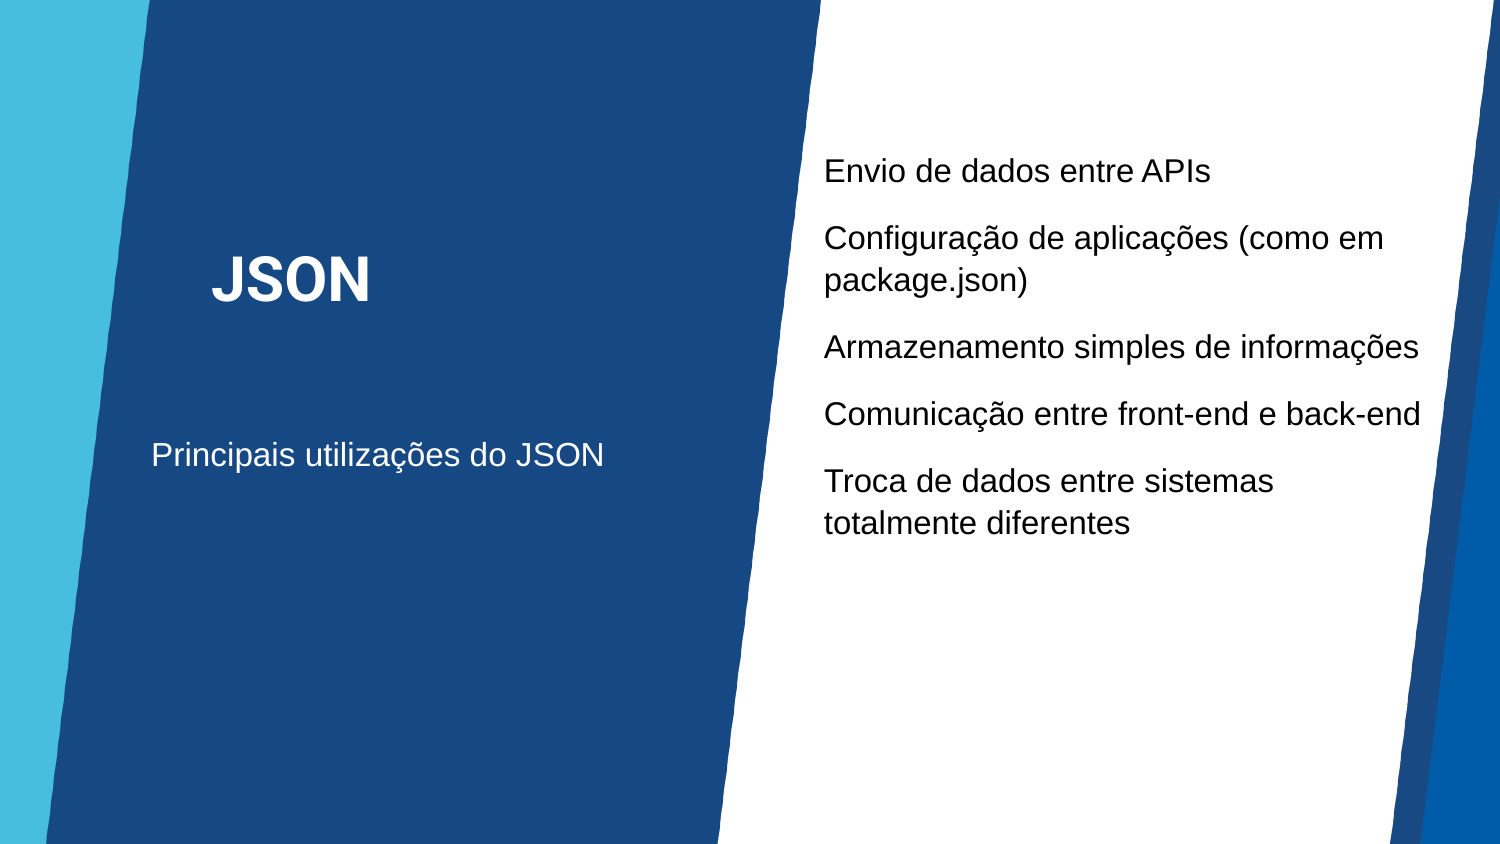

# JSON
Envio de dados entre APIs
Configuração de aplicações (como em package.json)
Armazenamento simples de informações
Comunicação entre front-end e back-end
Troca de dados entre sistemas totalmente diferentes
Principais utilizações do JSON